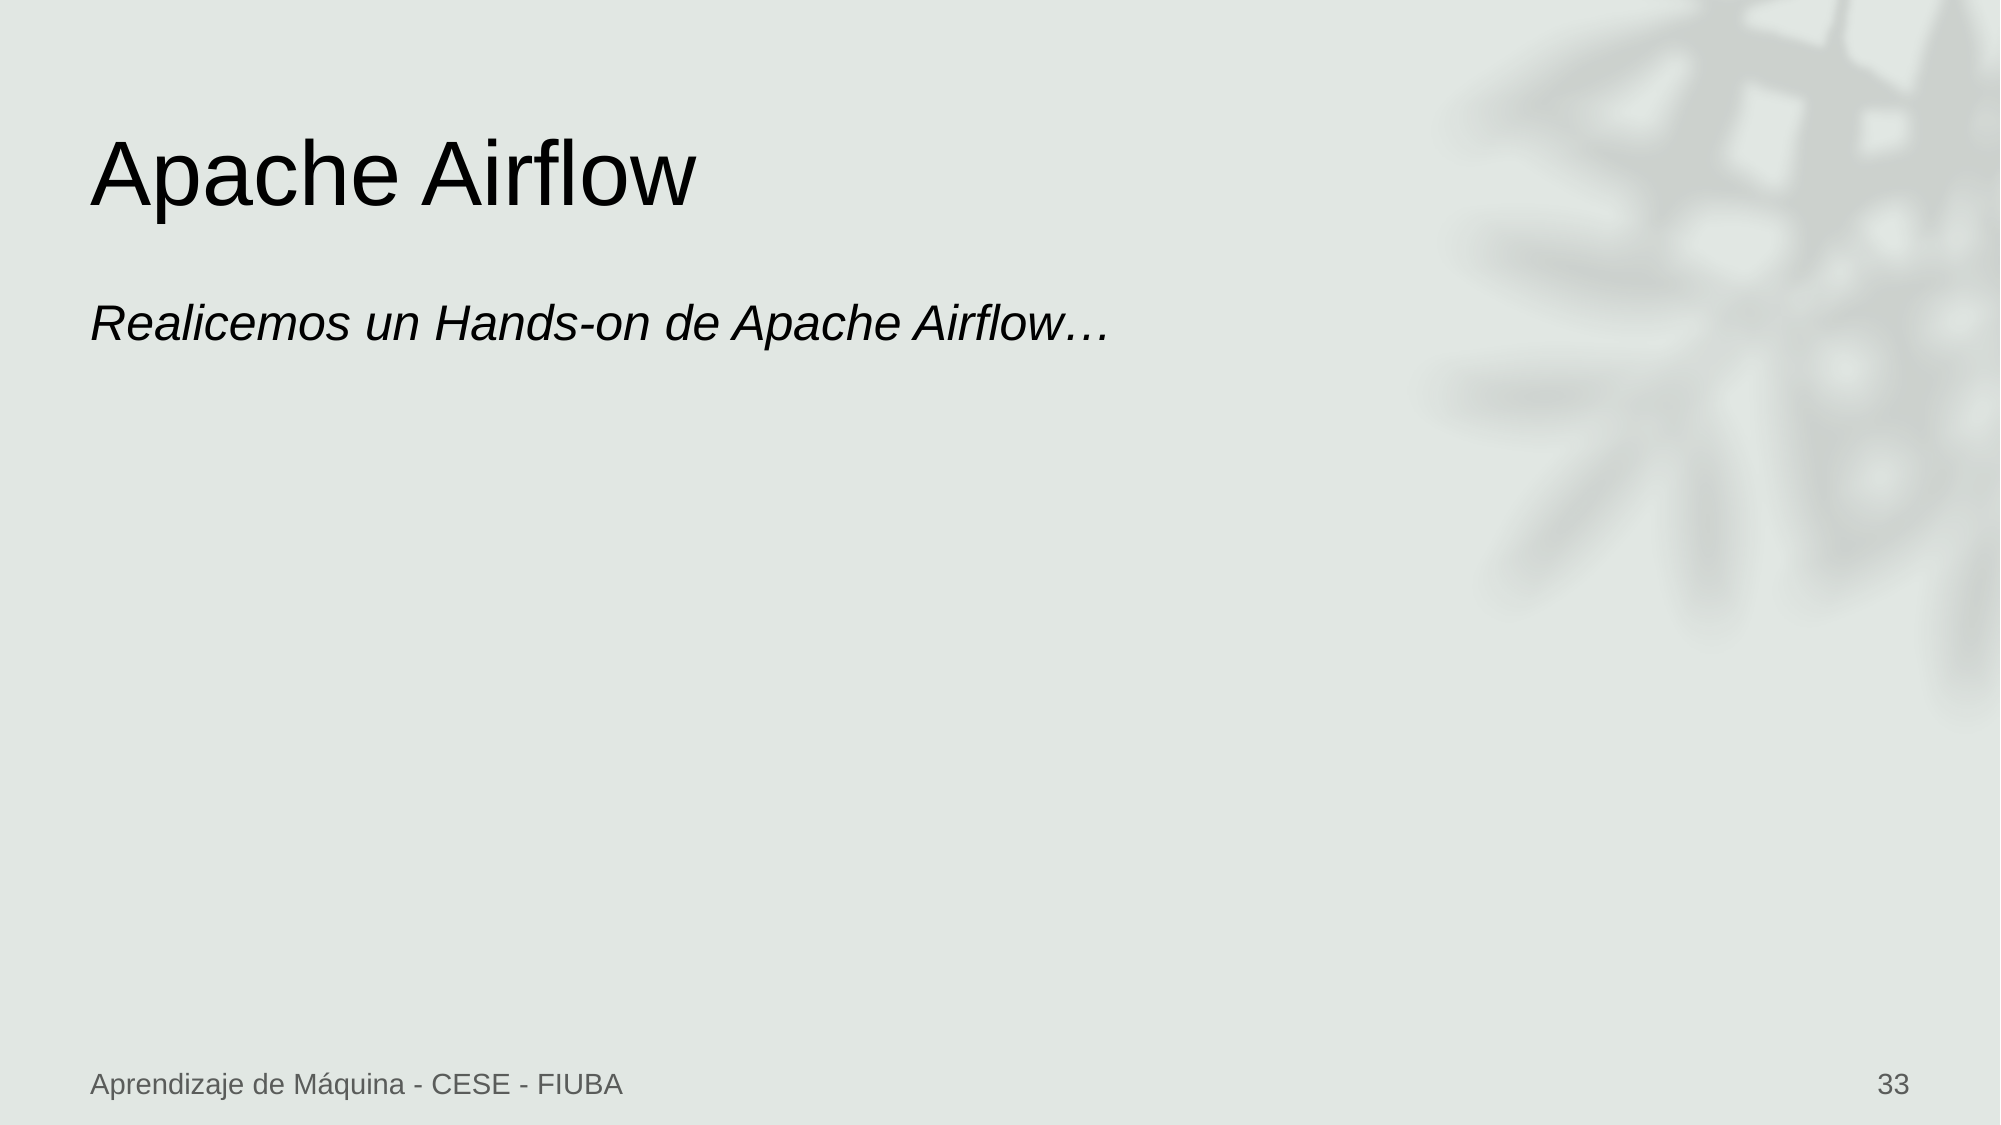

# Apache Airflow
Realicemos un Hands-on de Apache Airflow…
Aprendizaje de Máquina - CESE - FIUBA
33